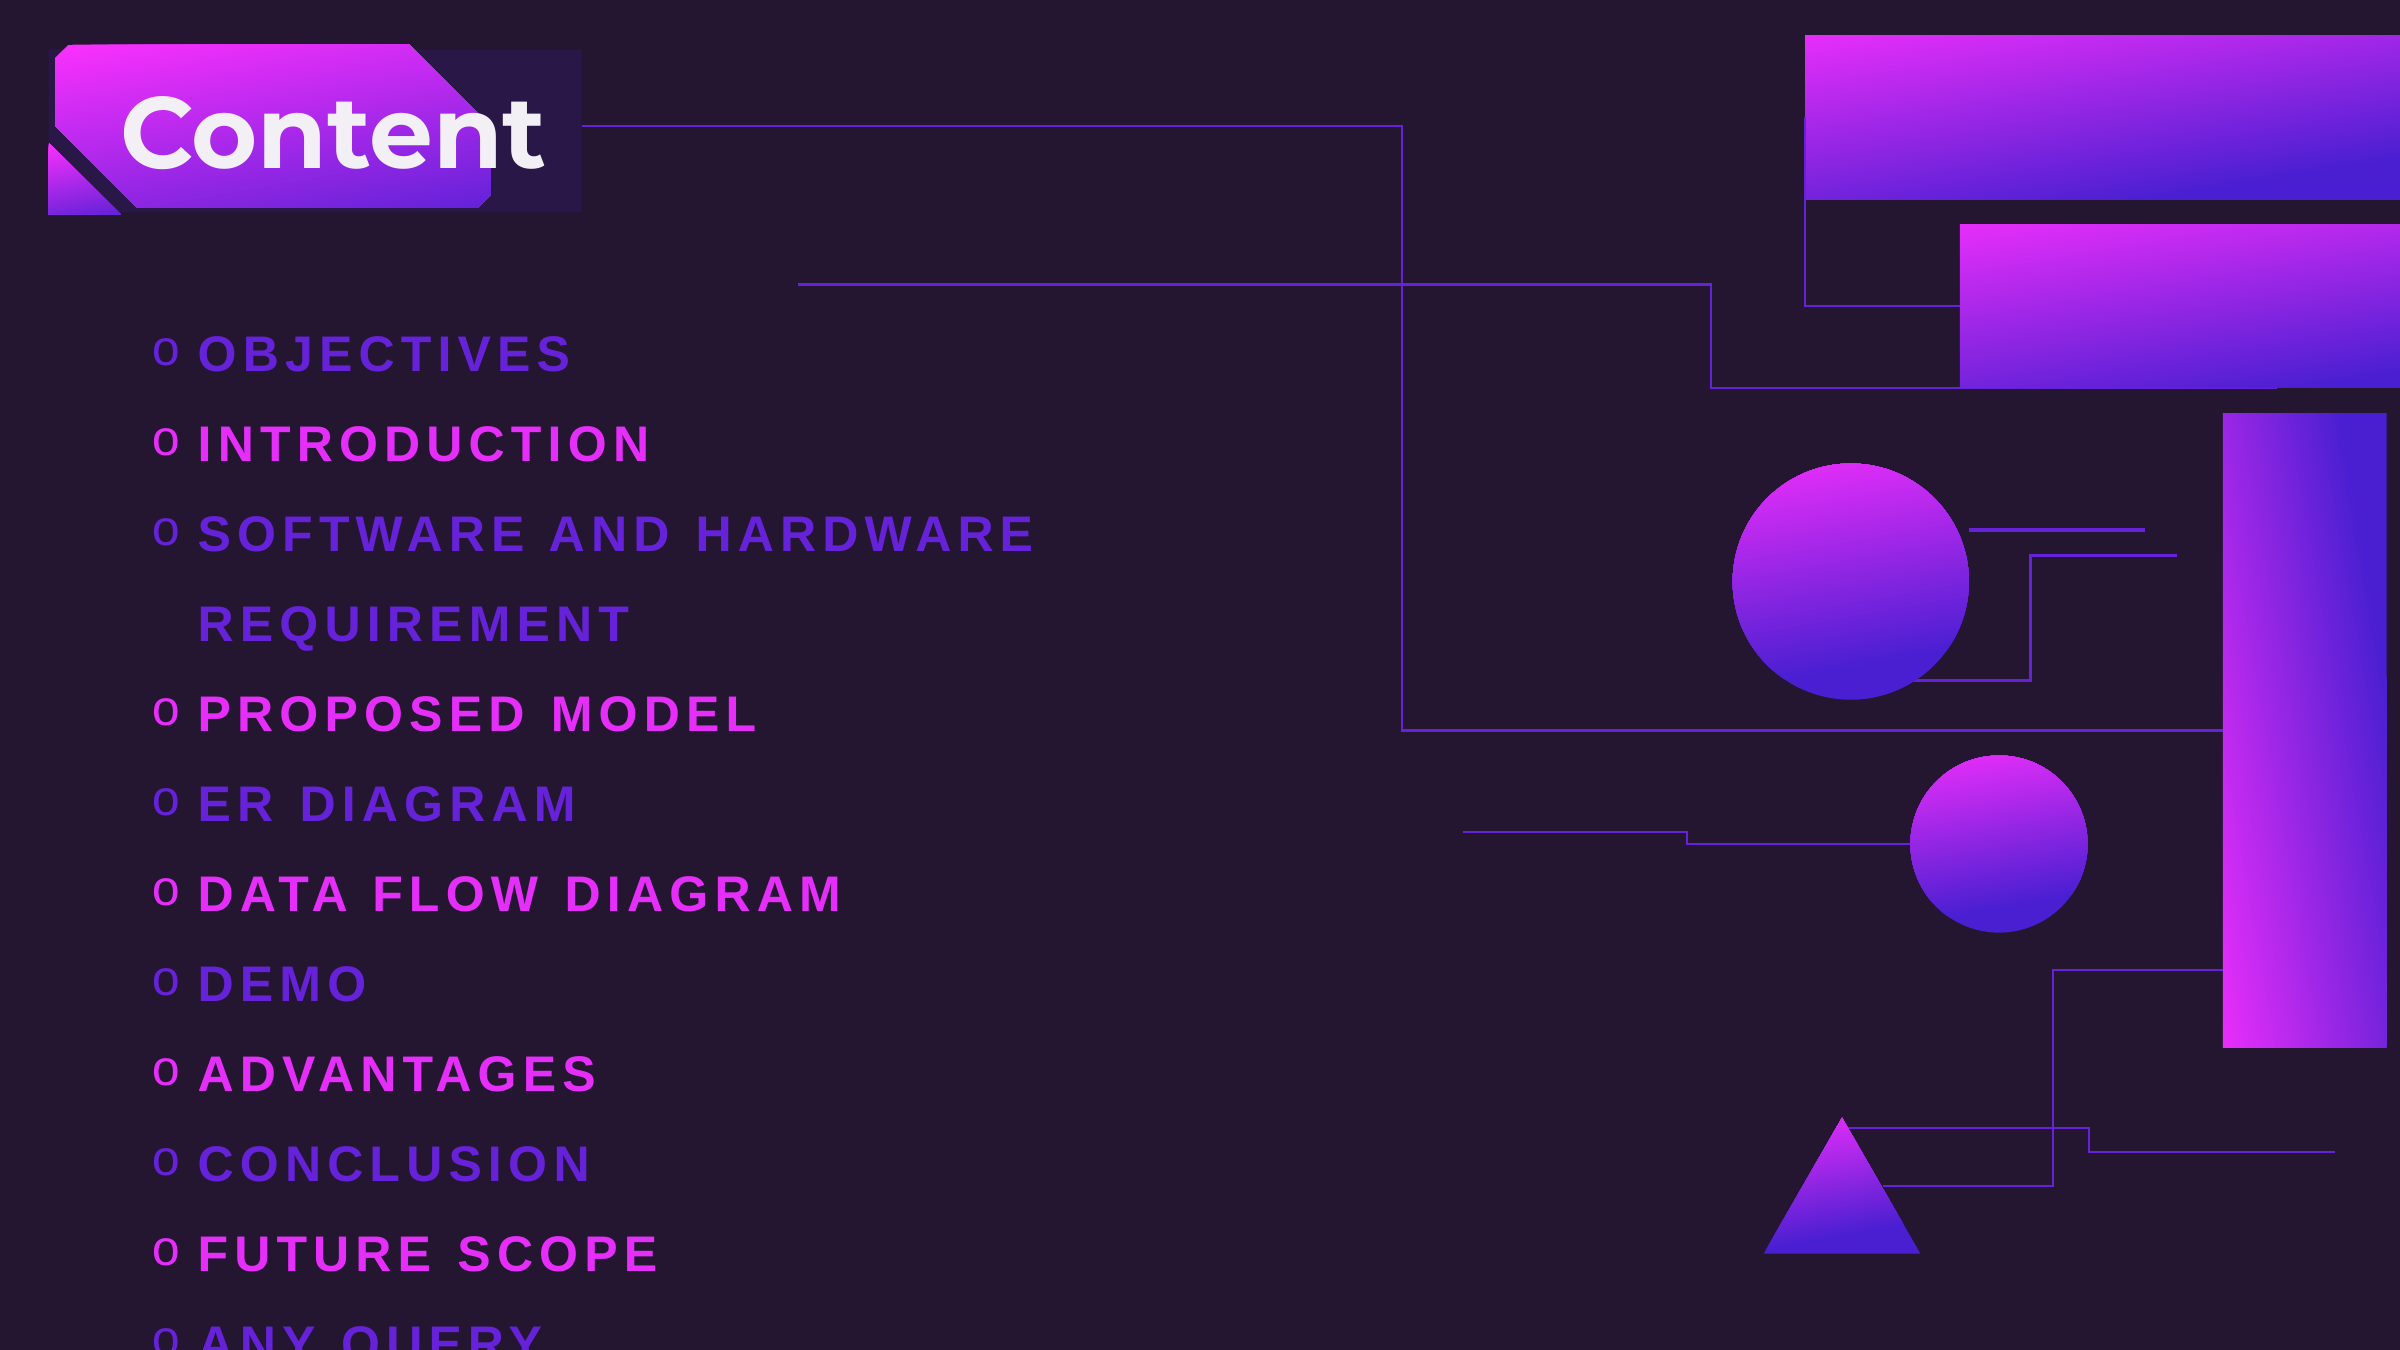

Content

OBJECTIVES
INTRODUCTION
SOFTWARE AND HARDWARE REQUIREMENT
PROPOSED MODEL
ER DIAGRAM
DATA FLOW DIAGRAM
DEMO
ADVANTAGES
CONCLUSION
FUTURE SCOPE
ANY QUERY